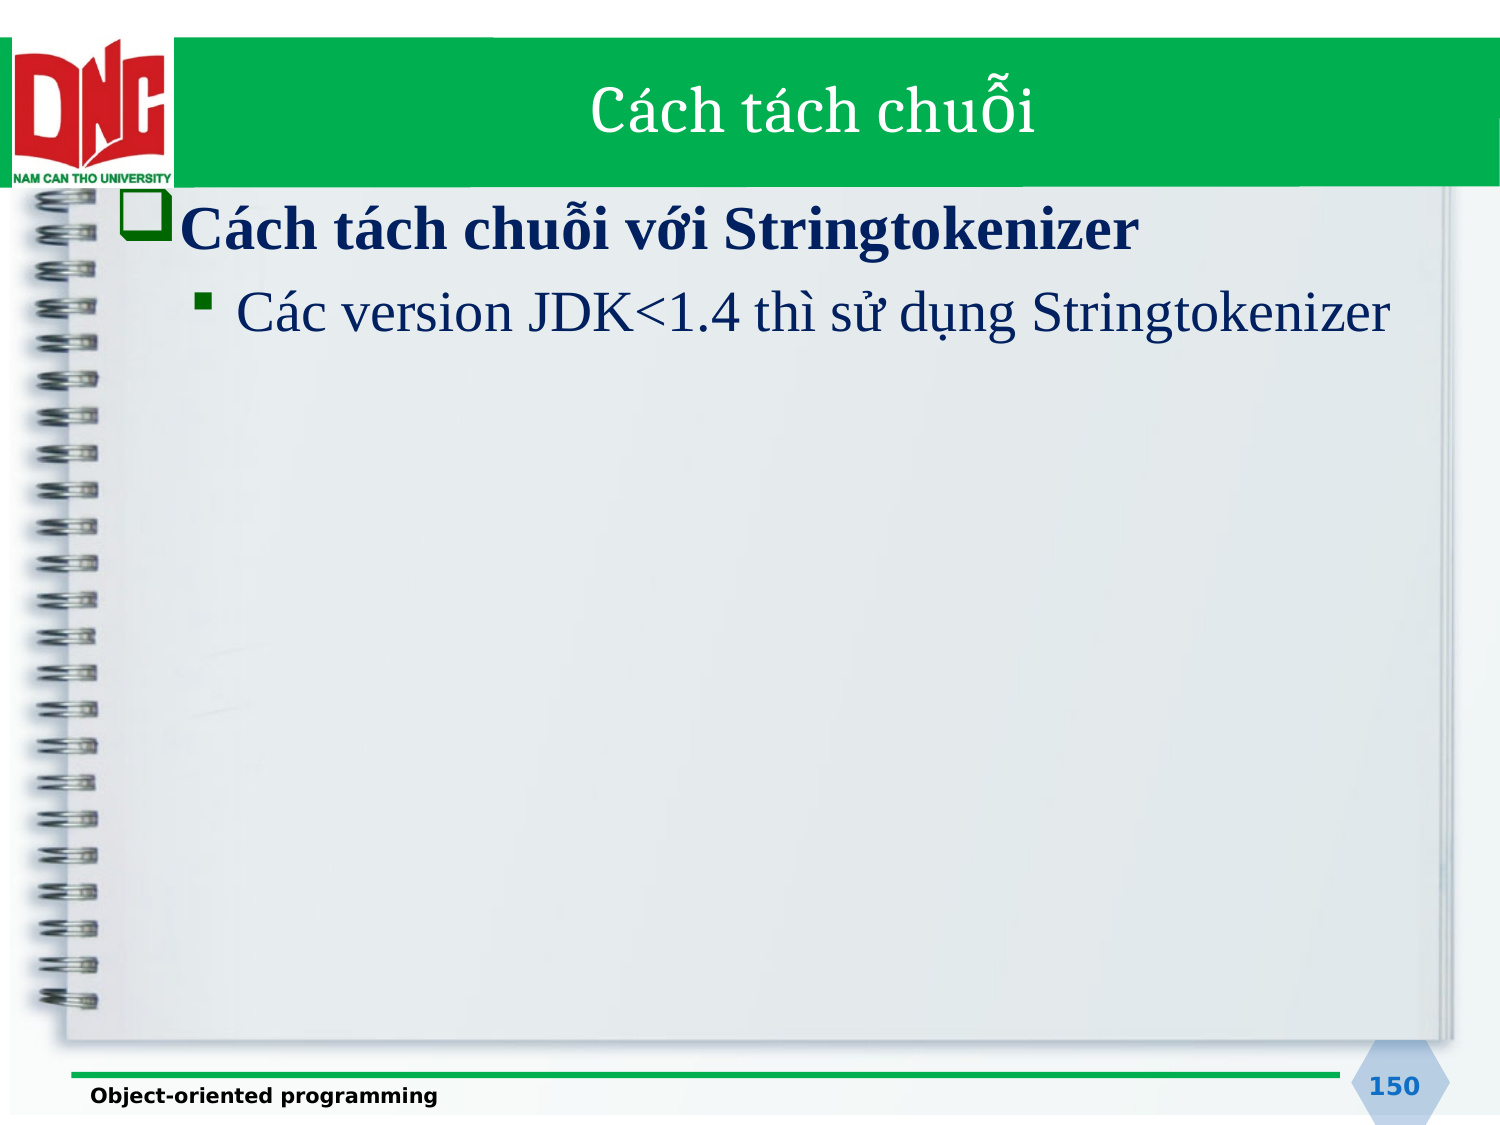

# Cách tách chuỗi
Cách tách chuỗi với Stringtokenizer
Các version JDK<1.4 thì sử dụng Stringtokenizer

150
Object-oriented programming